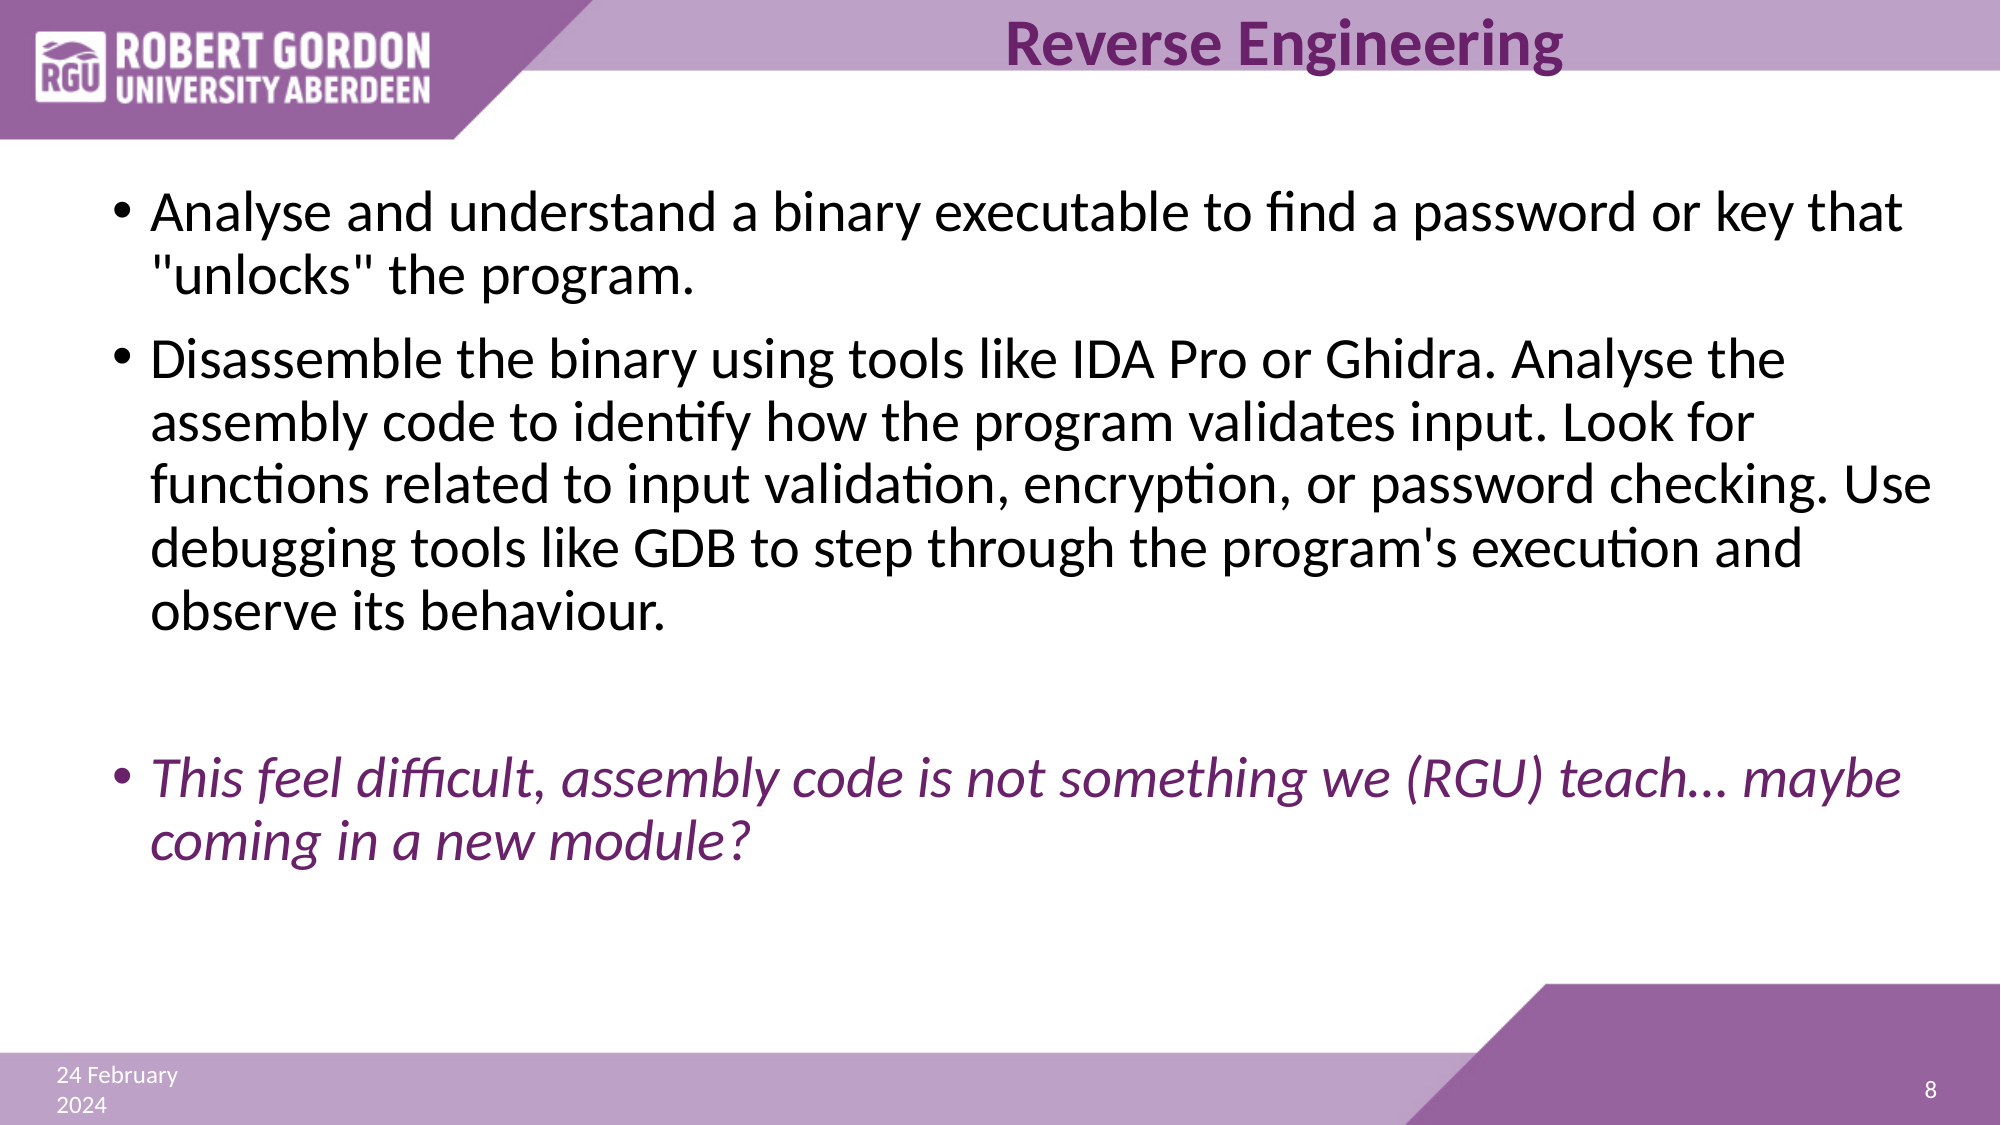

# Reverse Engineering
Analyse and understand a binary executable to find a password or key that "unlocks" the program.
Disassemble the binary using tools like IDA Pro or Ghidra. Analyse the assembly code to identify how the program validates input. Look for functions related to input validation, encryption, or password checking. Use debugging tools like GDB to step through the program's execution and observe its behaviour.

This feel difficult, assembly code is not something we (RGU) teach… maybe coming in a new module?
8
24 February 2024